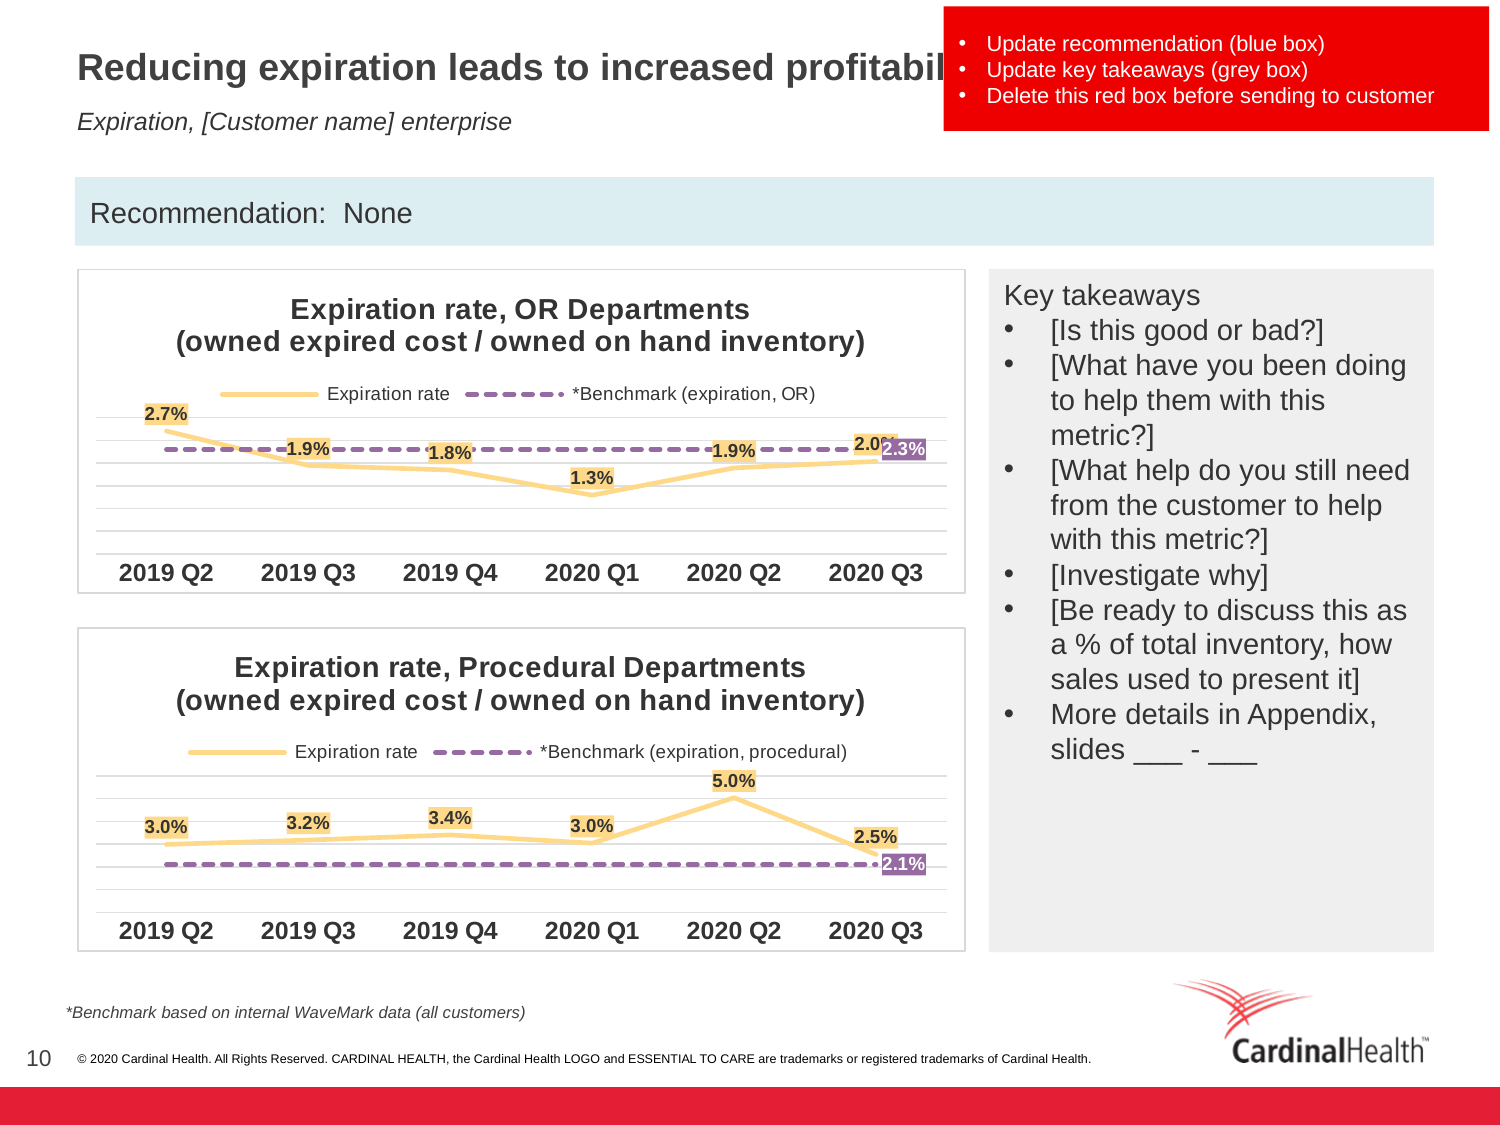

Update recommendation (blue box)
Update key takeaways (grey box)
Delete this red box before sending to customer
Reducing expiration leads to increased profitability and patient safety
Expiration, [Customer name] enterprise
Recommendation:  None
Key takeaways
[Is this good or bad?]
[What have you been doing to help them with this metric?]
[What help do you still need from the customer to help with this metric?]
[Investigate why]
[Be ready to discuss this as a % of total inventory, how sales used to present it]
More details in Appendix, slides ___ - ___

### Chart: Expiration rate, OR Departments
(owned expired cost / owned on hand inventory)

| Category |  Expiration rate  |  *Benchmark (expiration, OR)  |
|---|---|---|
| 2019 Q2 | 0.027040618432183014 | 0.023 |
| 2019 Q3 | 0.019463066691830812 | 0.023 |
| 2019 Q4 | 0.018455286112149277 | 0.023 |
| 2020 Q1 | 0.012932927353350799 | 0.023 |
| 2020 Q2 | 0.018928898390315314 | 0.023 |
| 2020 Q3 | 0.020355728839318424 | 0.023 |

### Chart: Expiration rate, Procedural Departments
(owned expired cost / owned on hand inventory)

| Category |  Expiration rate  |  *Benchmark (expiration, procedural)  |
|---|---|---|
| 2019 Q2 | 0.029860138645764412 | 0.021 |
| 2019 Q3 | 0.031794775407717885 | 0.021 |
| 2019 Q4 | 0.03405707163135628 | 0.021 |
| 2020 Q1 | 0.030415437606393807 | 0.021 |
| 2020 Q2 | 0.05040974279335761 | 0.021 |
| 2020 Q3 | 0.02545756319216974 | 0.021 |
*Benchmark based on internal WaveMark data (all customers)